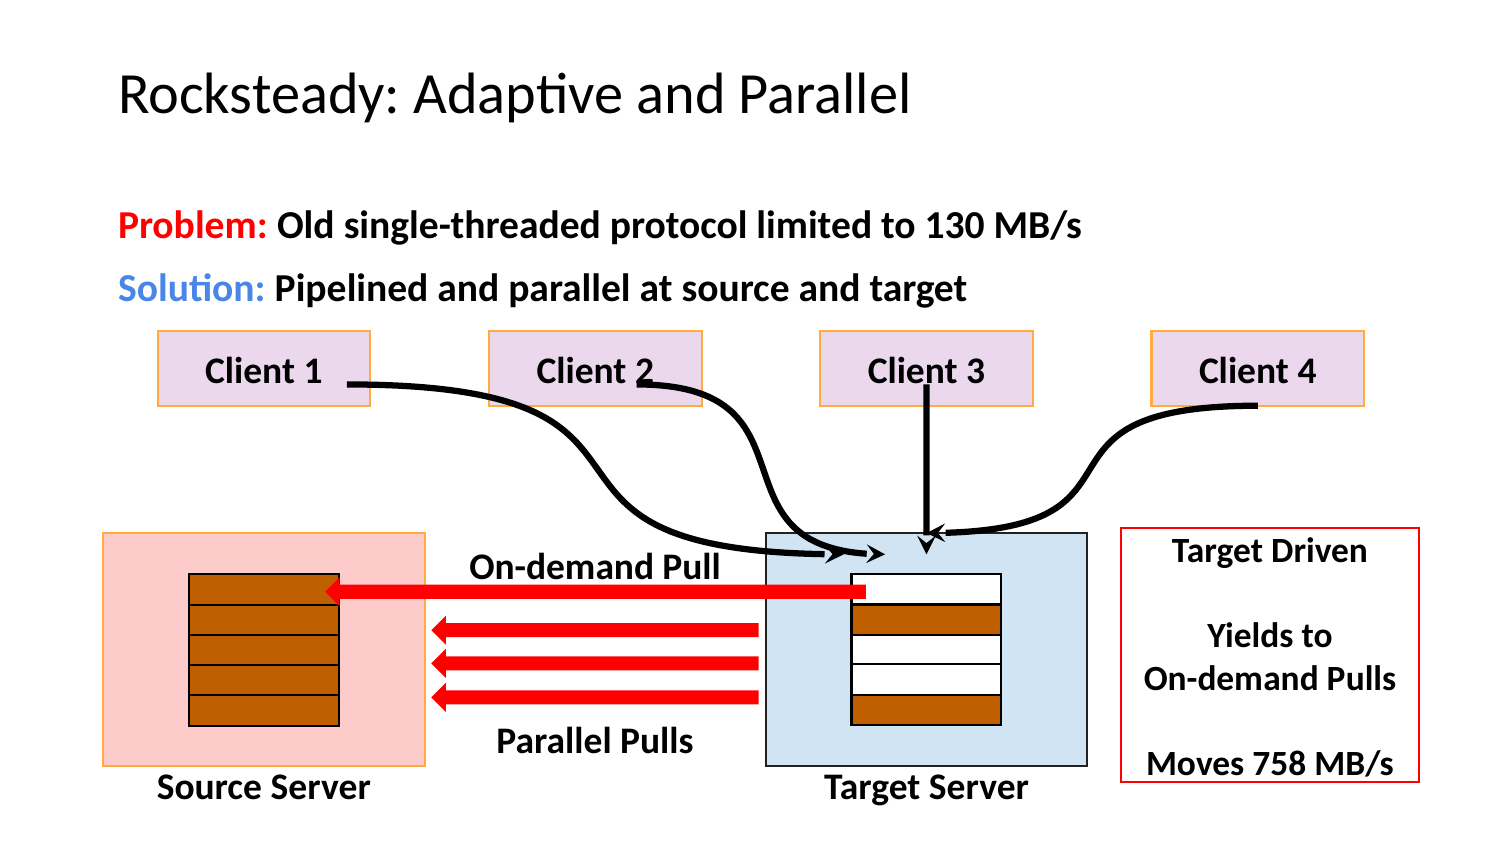

# Rocksteady: Adaptive and Parallel
Problem: Old single-threaded protocol limited to 130 MB/s
Solution: Pipelined and parallel at source and target

Client 3
Client 4
Client 1
Client 2

Source Server

Target Server
On-demand Pull

Target Driven

Yields to
On-demand Pulls

Moves 758 MB/s
29

Parallel Pulls